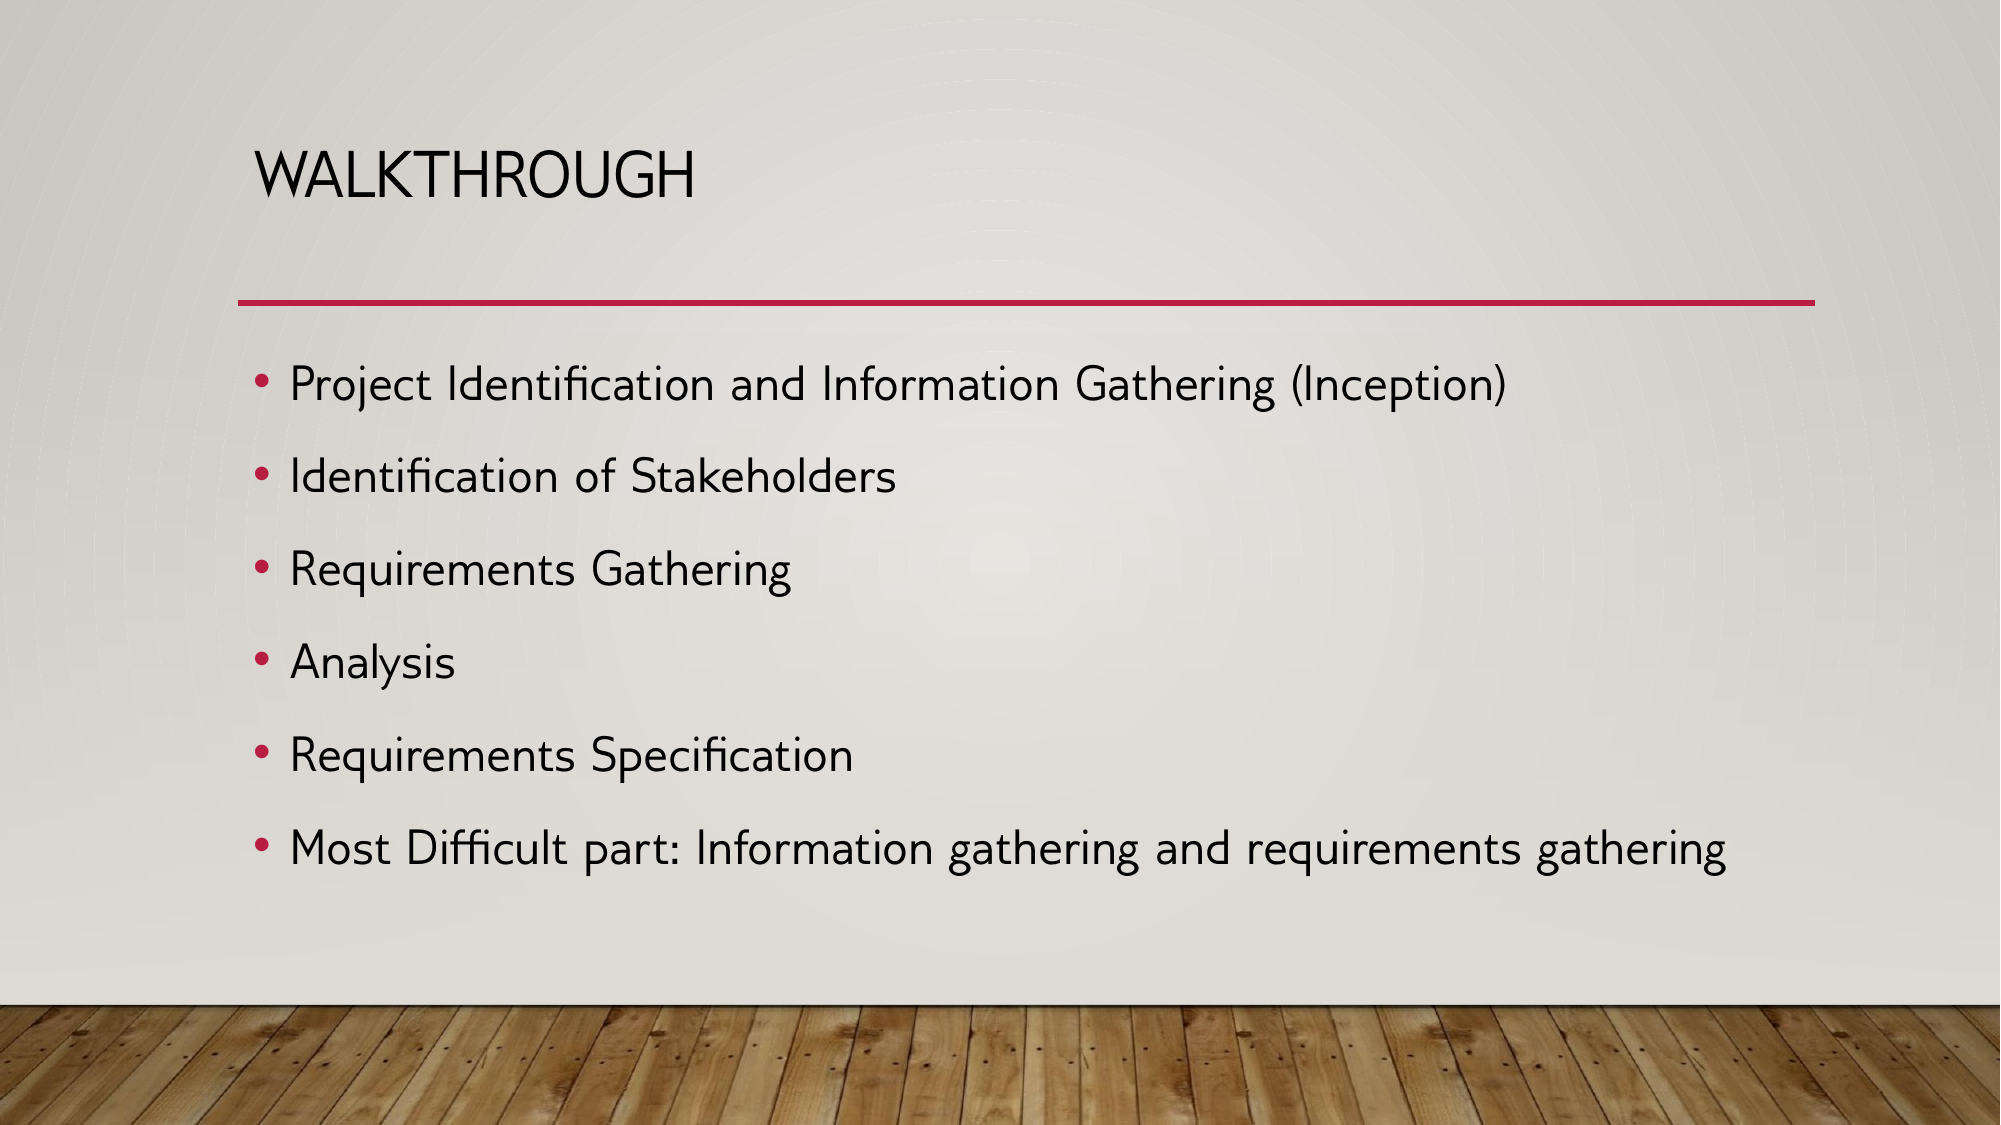

# WALKTHROUGH
Project Identification and Information Gathering (Inception)
Identification of Stakeholders
Requirements Gathering
Analysis
Requirements Specification
Most Difficult part: Information gathering and requirements gathering